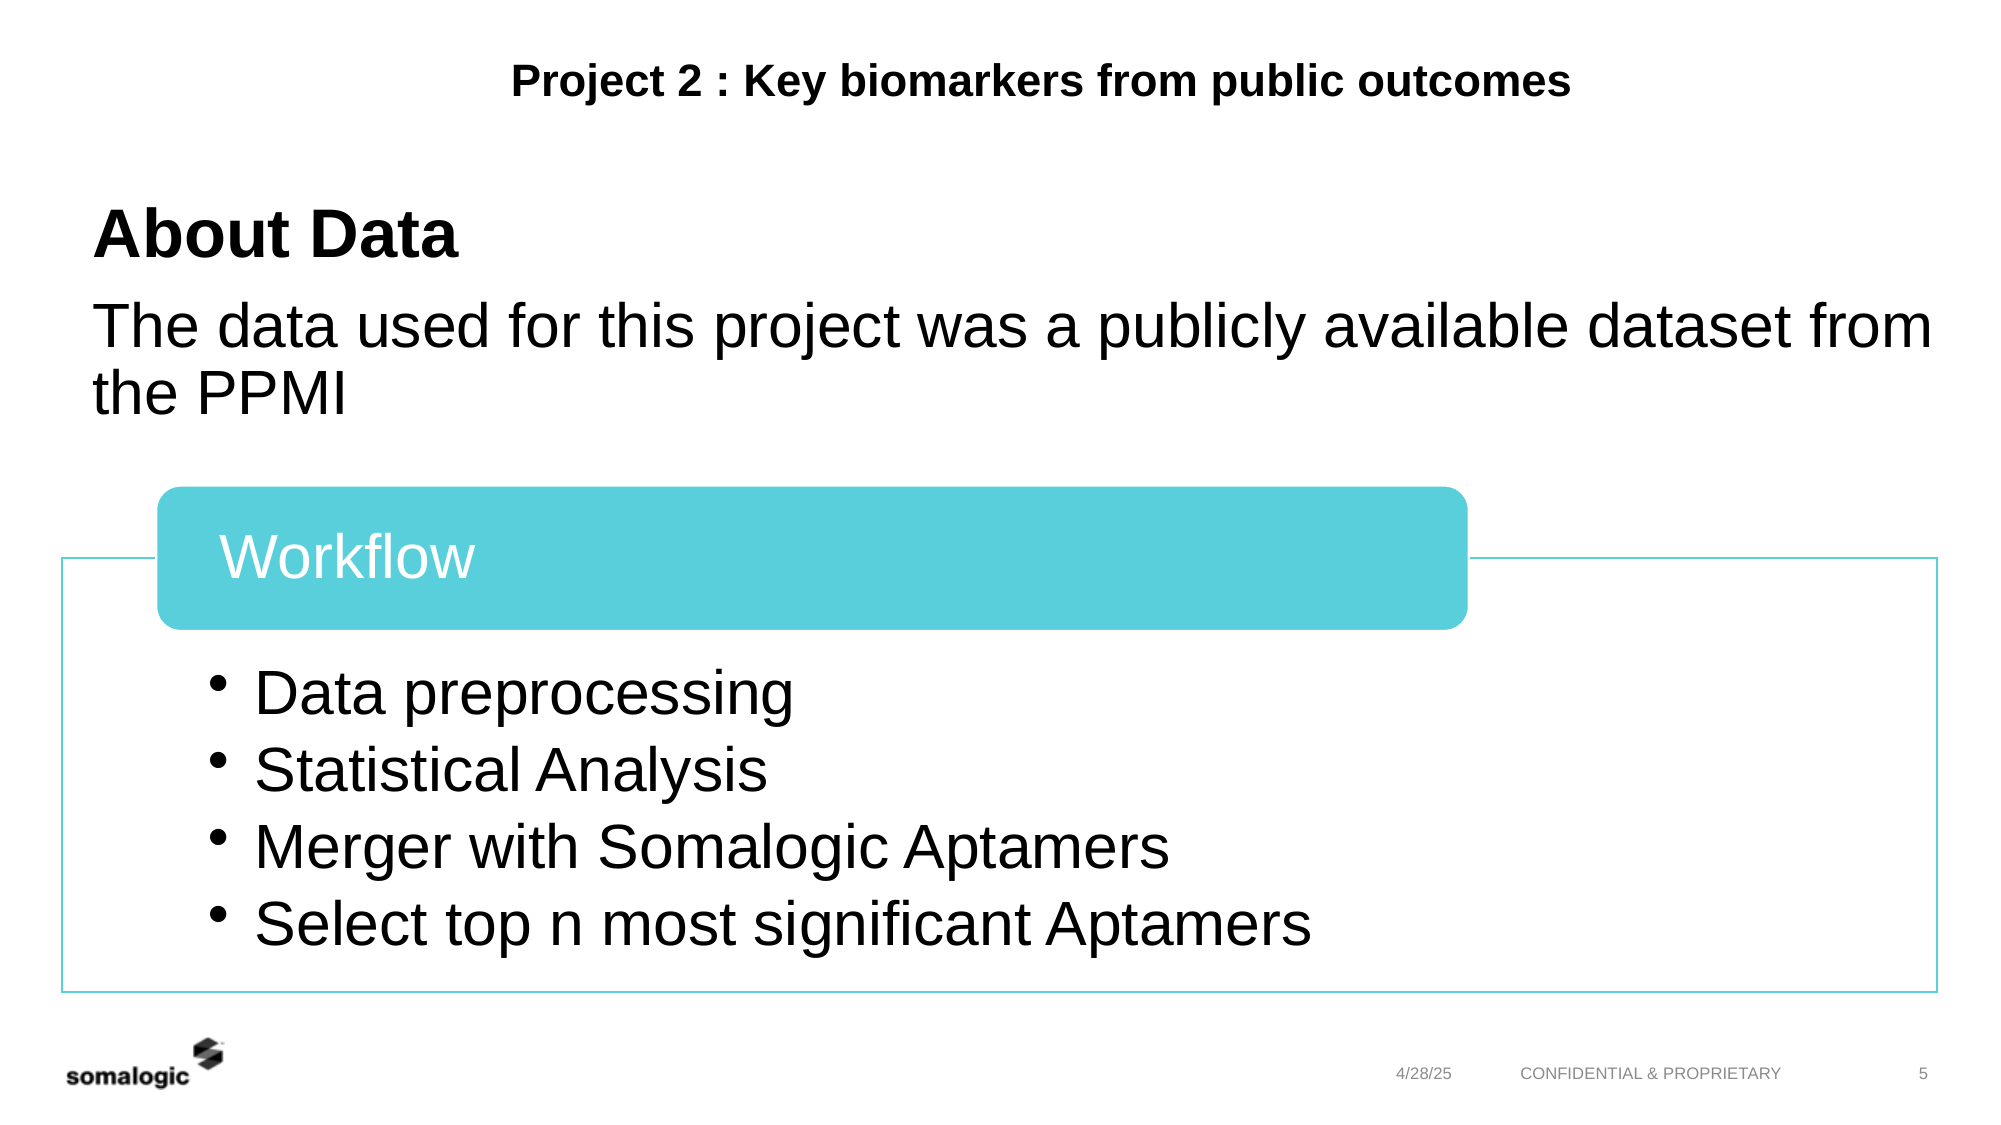

# Project 2 : Key biomarkers from public outcomes
About Data
The data used for this project was a publicly available dataset from the PPMI

Data preprocessing
Statistical Analysis
Merger with Somalogic Aptamers
Select top n most significant Aptamers
Workflow
4/28/25
CONFIDENTIAL & PROPRIETARY
5